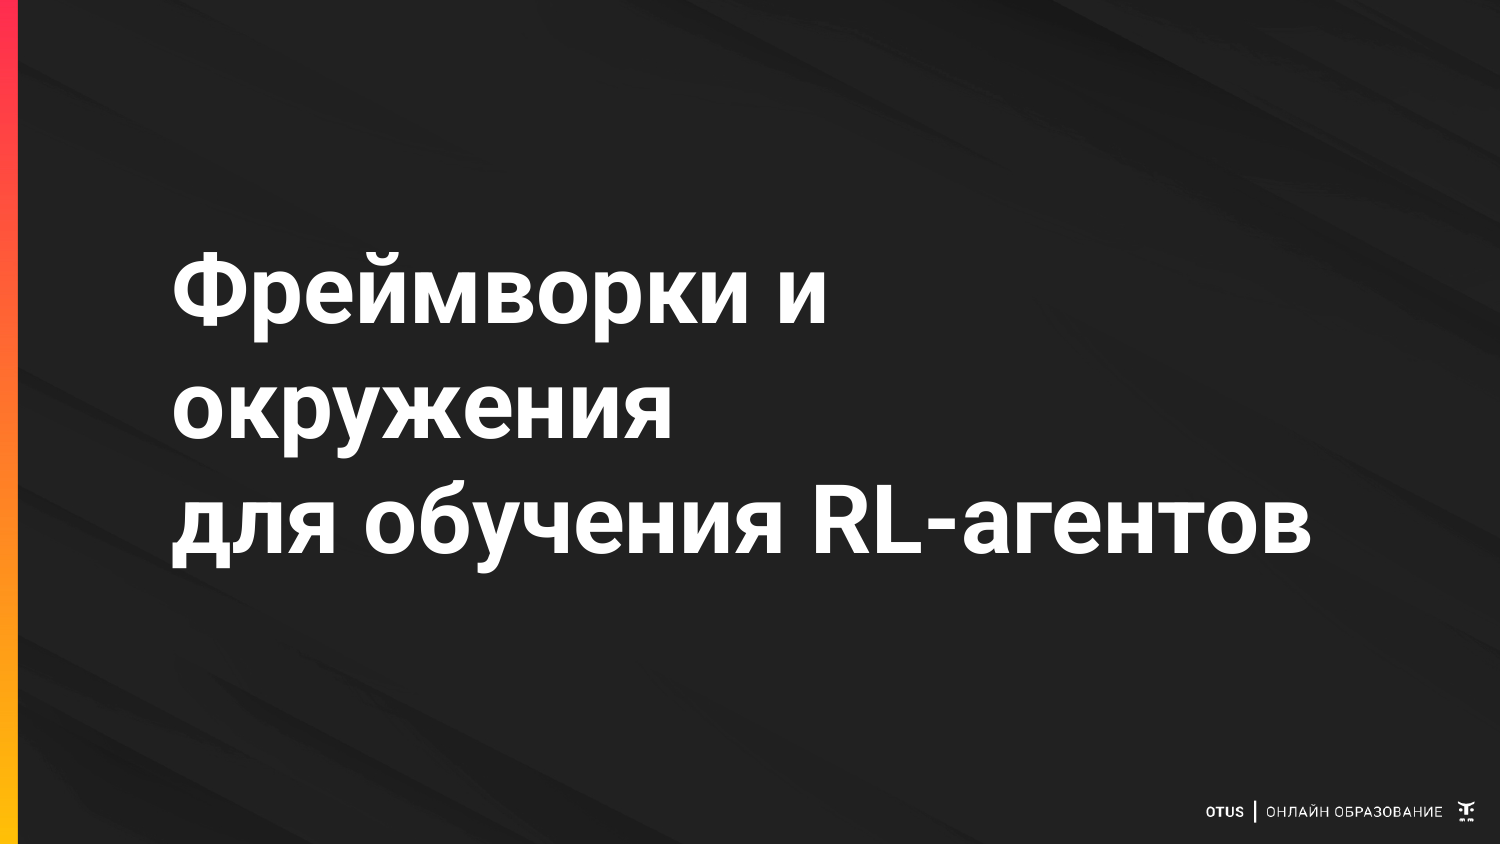

# Фреймворки и окружения
для обучения RL-агентов